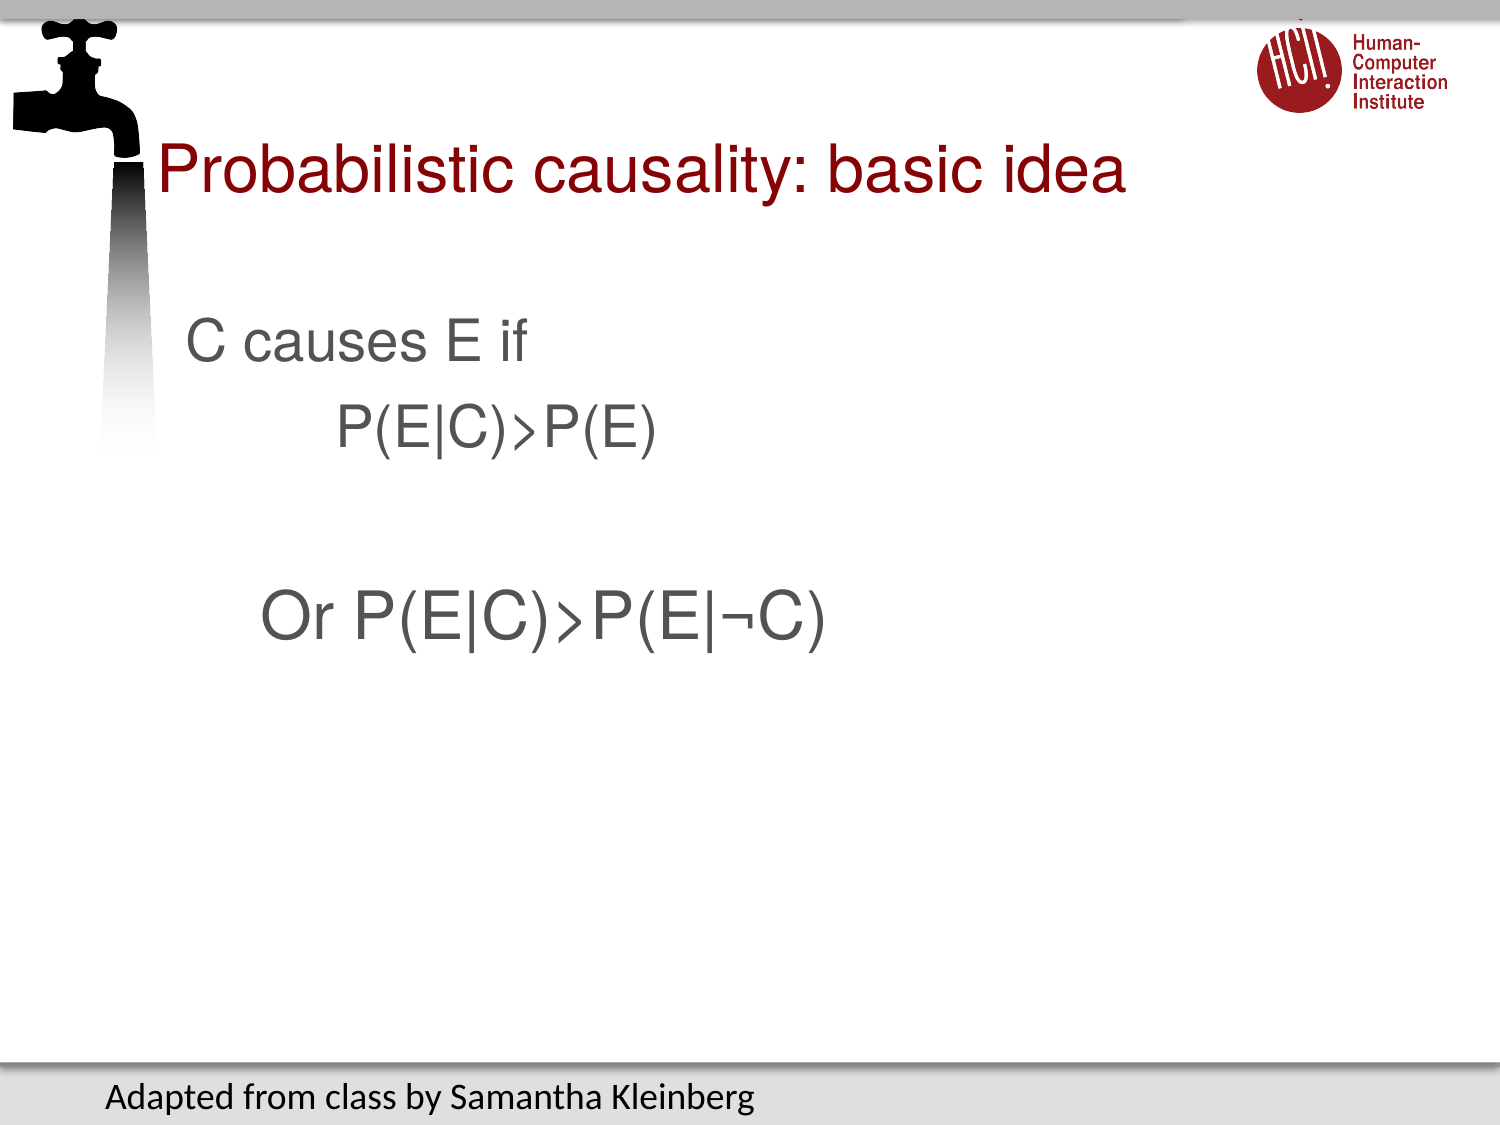

# Probabilistic causality: basic idea
C causes E if
	P(E|C)>P(E)

Or P(E|C)>P(E|¬C)
Adapted from class by Samantha Kleinberg